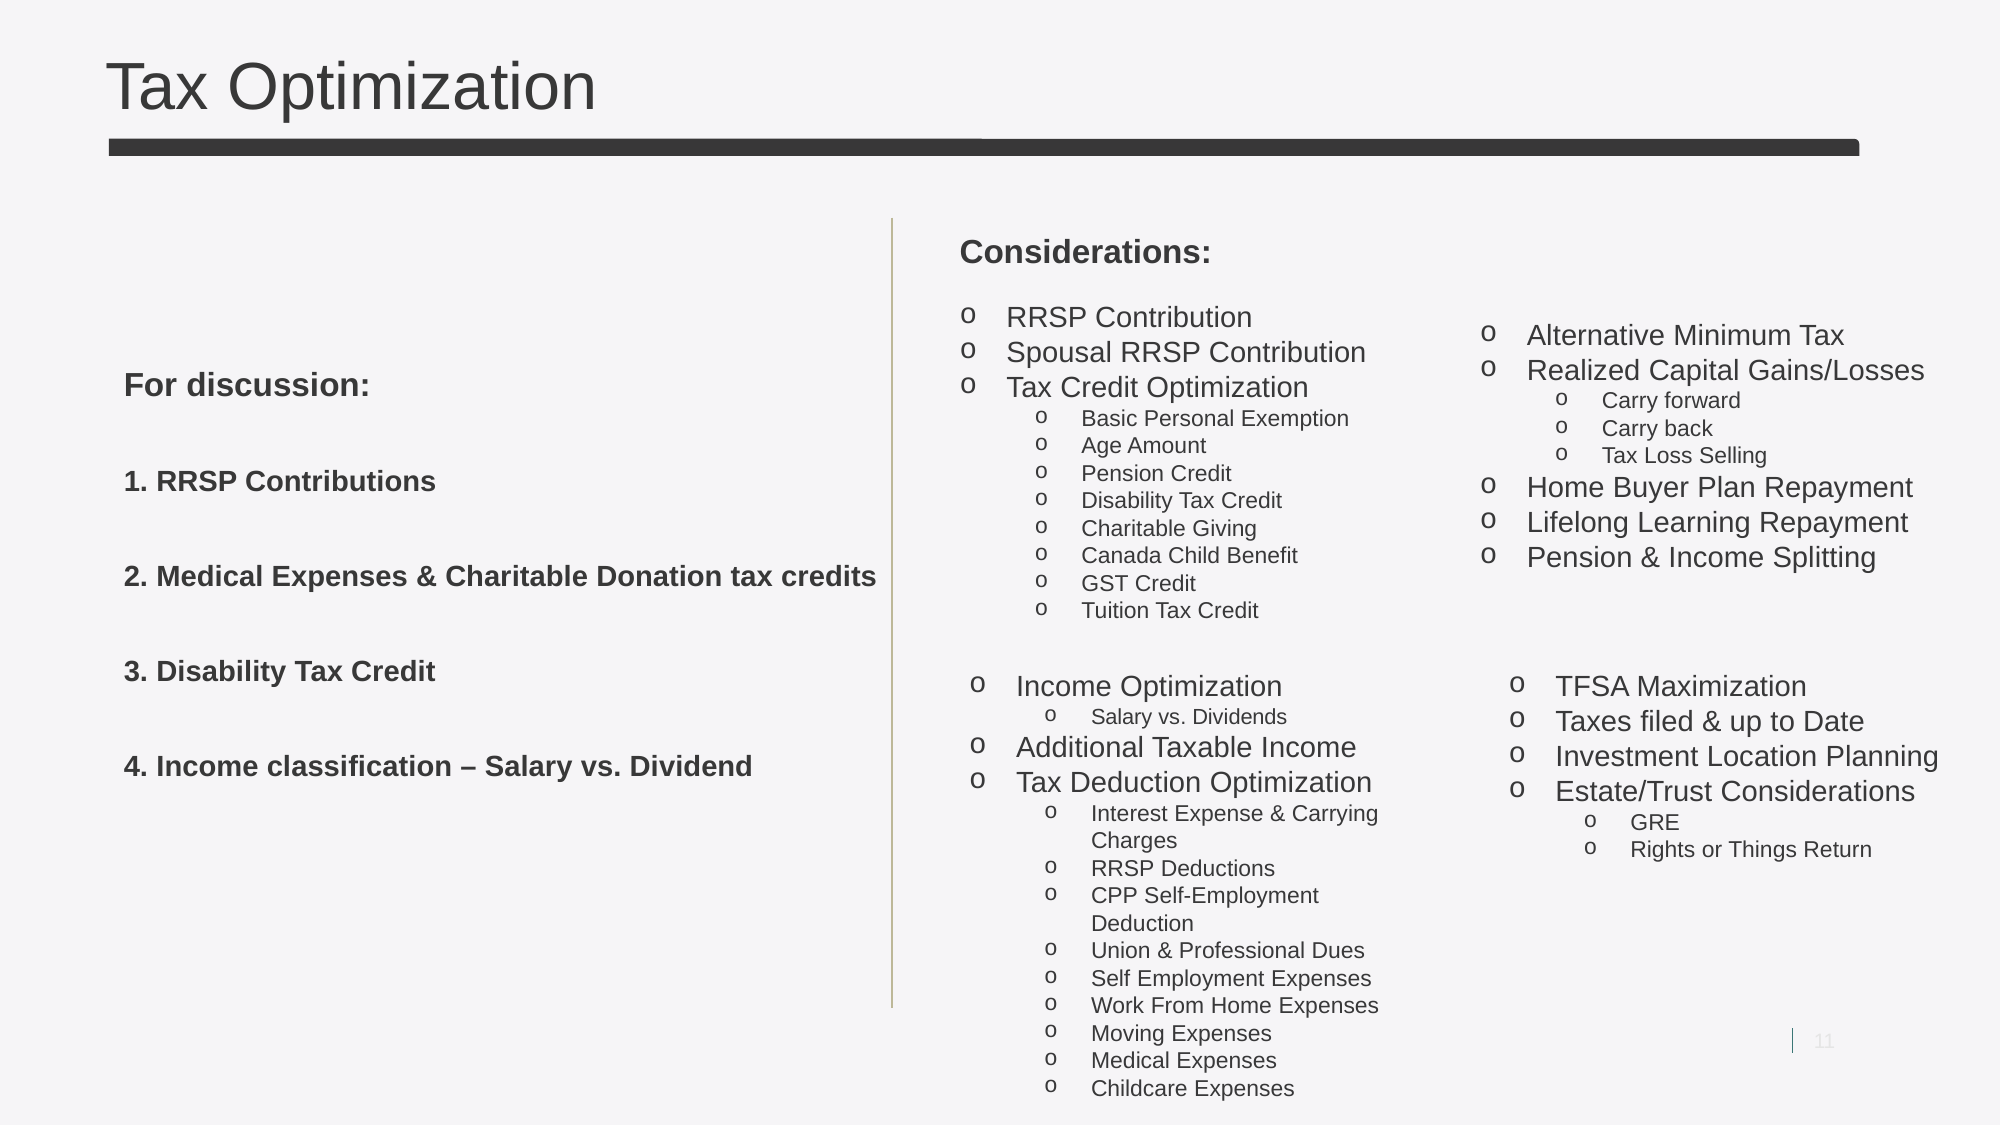

# Tax Optimization
Considerations:
RRSP Contribution
Spousal RRSP Contribution
Tax Credit Optimization
Basic Personal Exemption
Age Amount
Pension Credit
Disability Tax Credit
Charitable Giving
Canada Child Benefit
GST Credit
Tuition Tax Credit
Alternative Minimum Tax
Realized Capital Gains/Losses
Carry forward
Carry back
Tax Loss Selling
Home Buyer Plan Repayment
Lifelong Learning Repayment
Pension & Income Splitting
For discussion:

1. RRSP Contributions

2. Medical Expenses & Charitable Donation tax credits

3. Disability Tax Credit

4. Income classification – Salary vs. Dividend
Income Optimization
Salary vs. Dividends
Additional Taxable Income
Tax Deduction Optimization
Interest Expense & Carrying Charges
RRSP Deductions
CPP Self-Employment Deduction
Union & Professional Dues
Self Employment Expenses
Work From Home Expenses
Moving Expenses
Medical Expenses
Childcare Expenses
TFSA Maximization
Taxes filed & up to Date
Investment Location Planning
Estate/Trust Considerations
GRE
Rights or Things Return